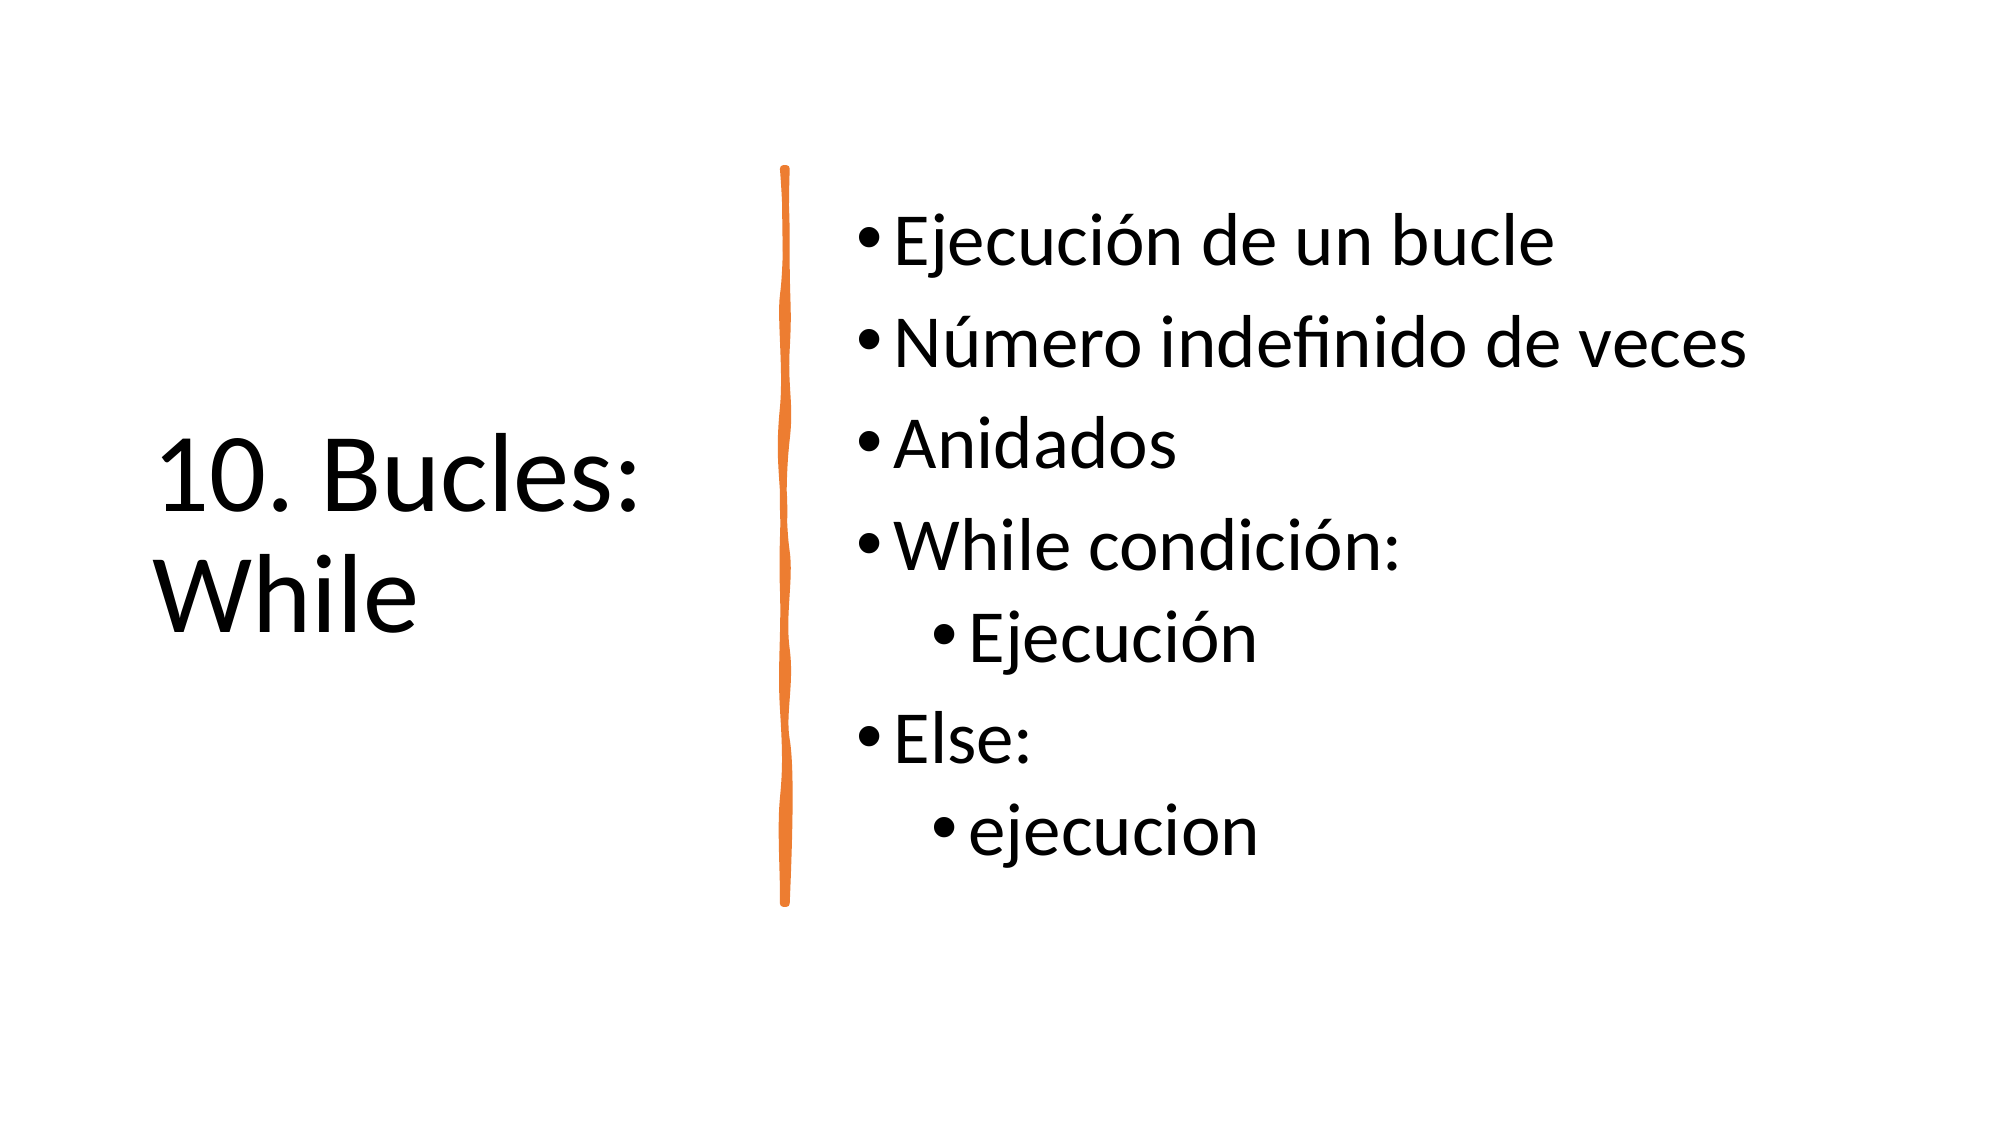

# 10. Bucles: While
Ejecución de un bucle
Número indefinido de veces
Anidados
While condición:
Ejecución
Else:
ejecucion